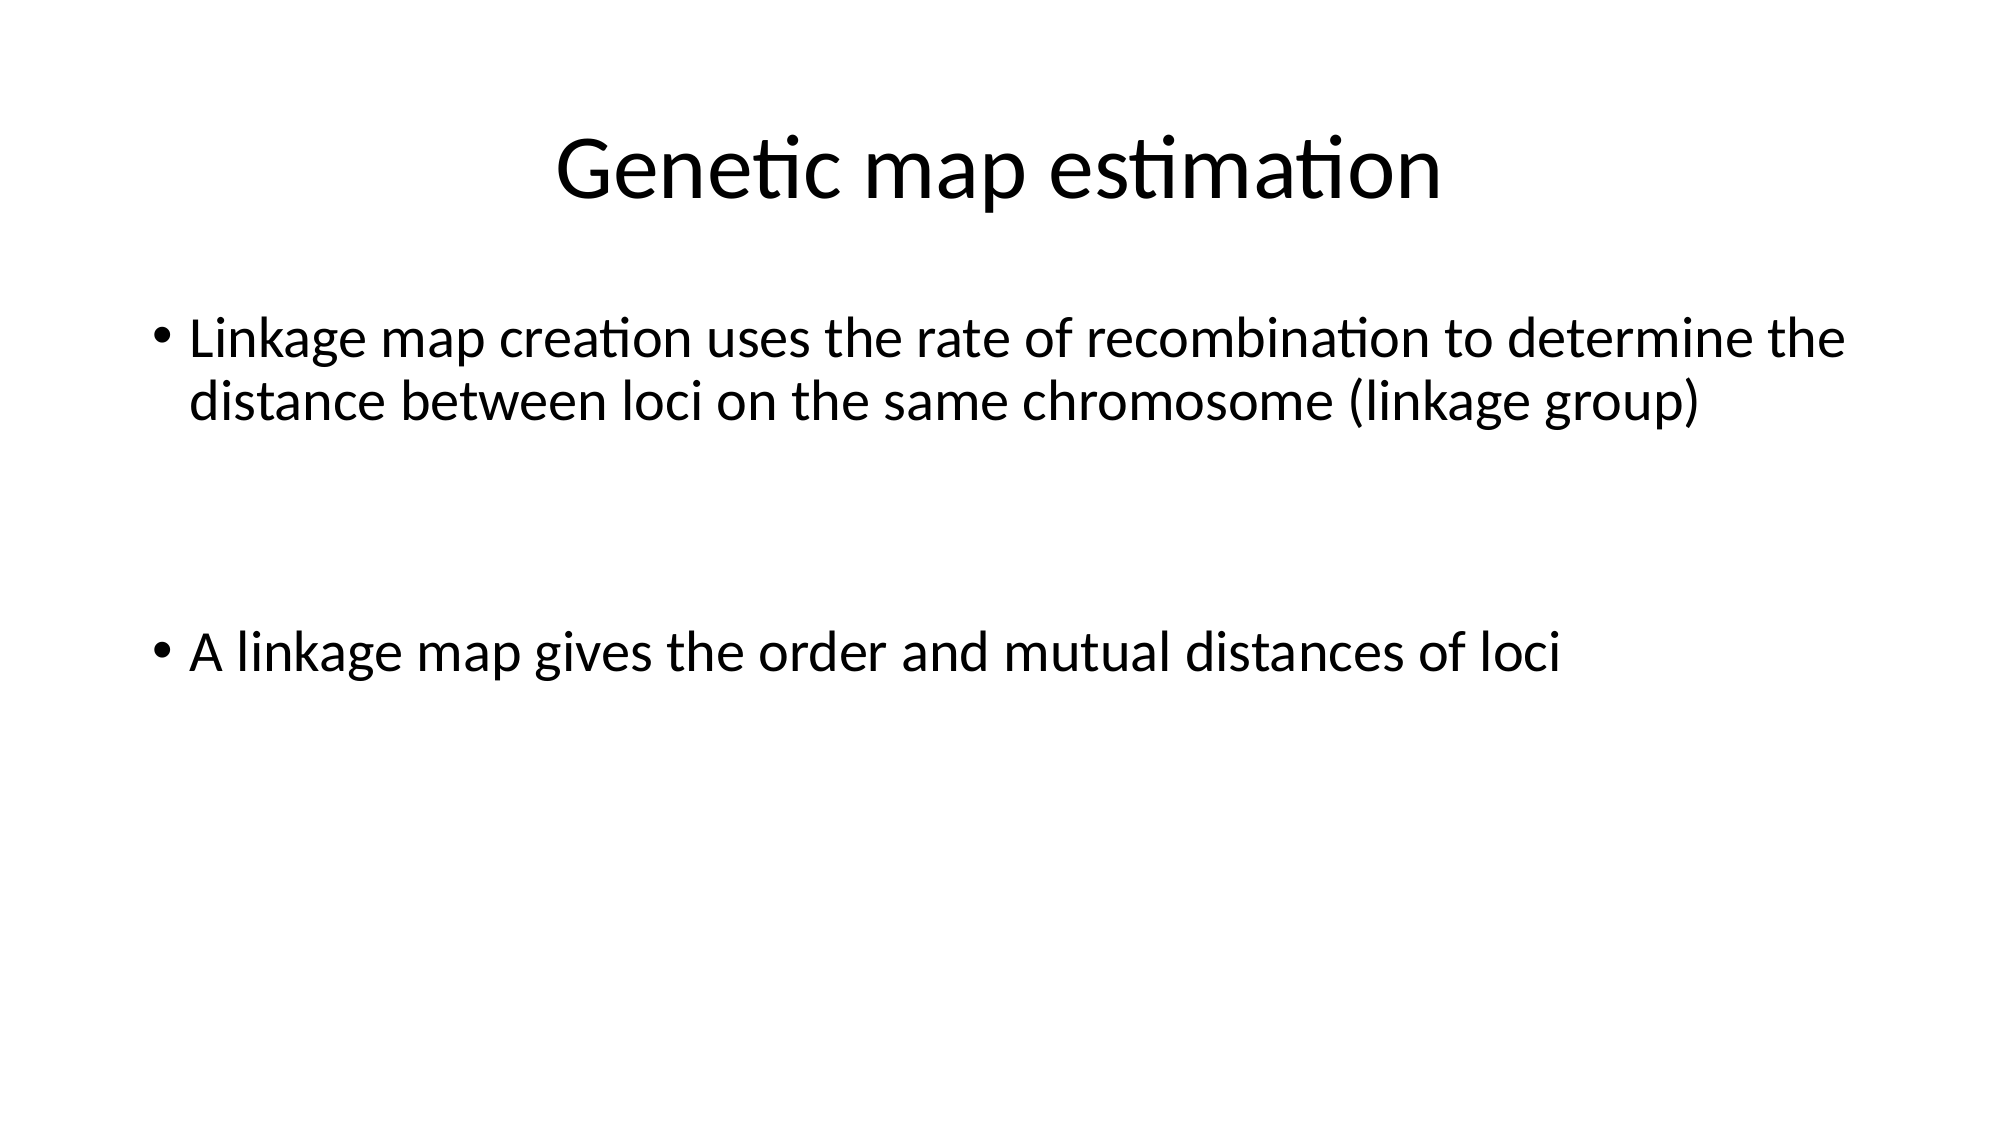

# Genetic map estimation
Linkage map creation uses the rate of recombination to determine the distance between loci on the same chromosome (linkage group)

A linkage map gives the order and mutual distances of loci